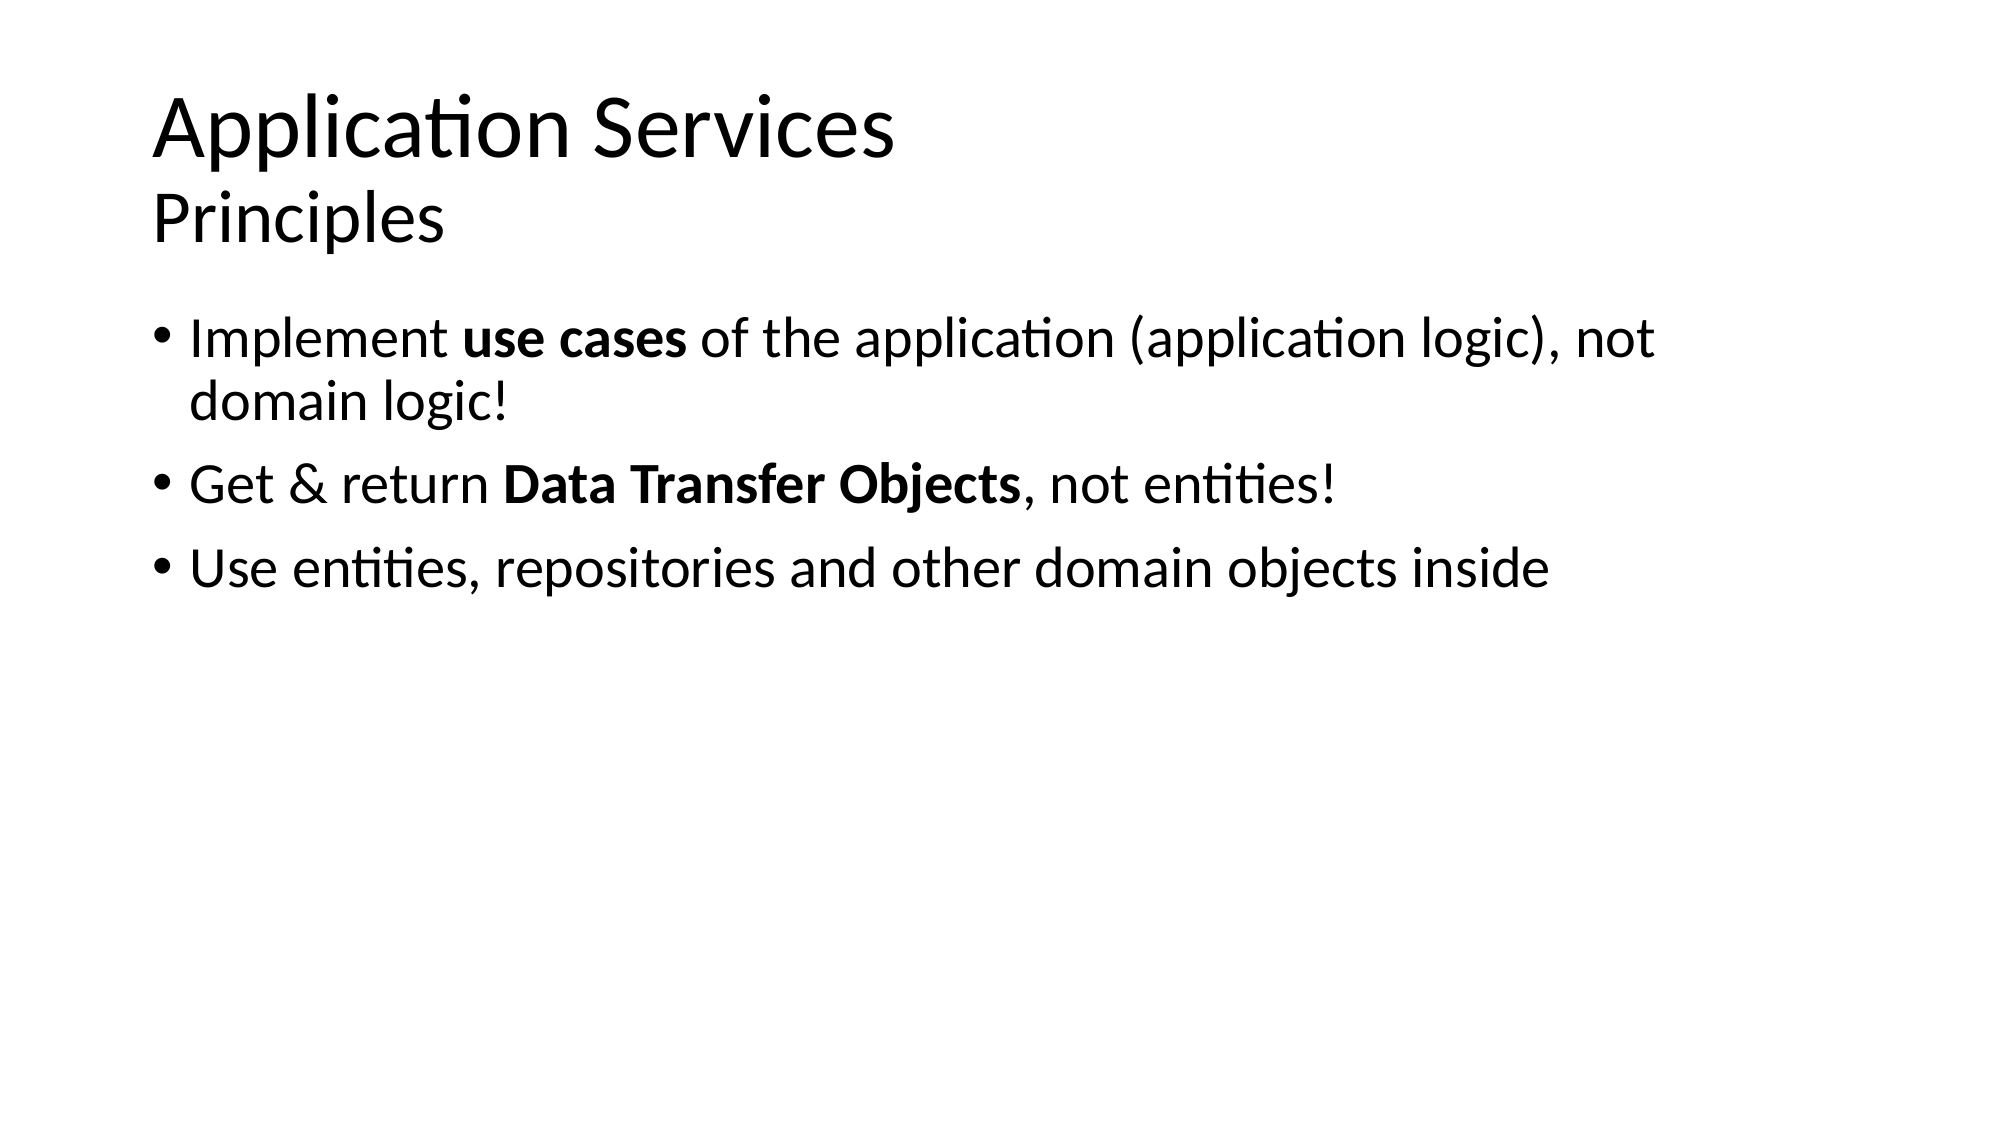

# Application Services Principles
Implement use cases of the application (application logic), not domain logic!
Get & return Data Transfer Objects, not entities!
Use entities, repositories and other domain objects inside